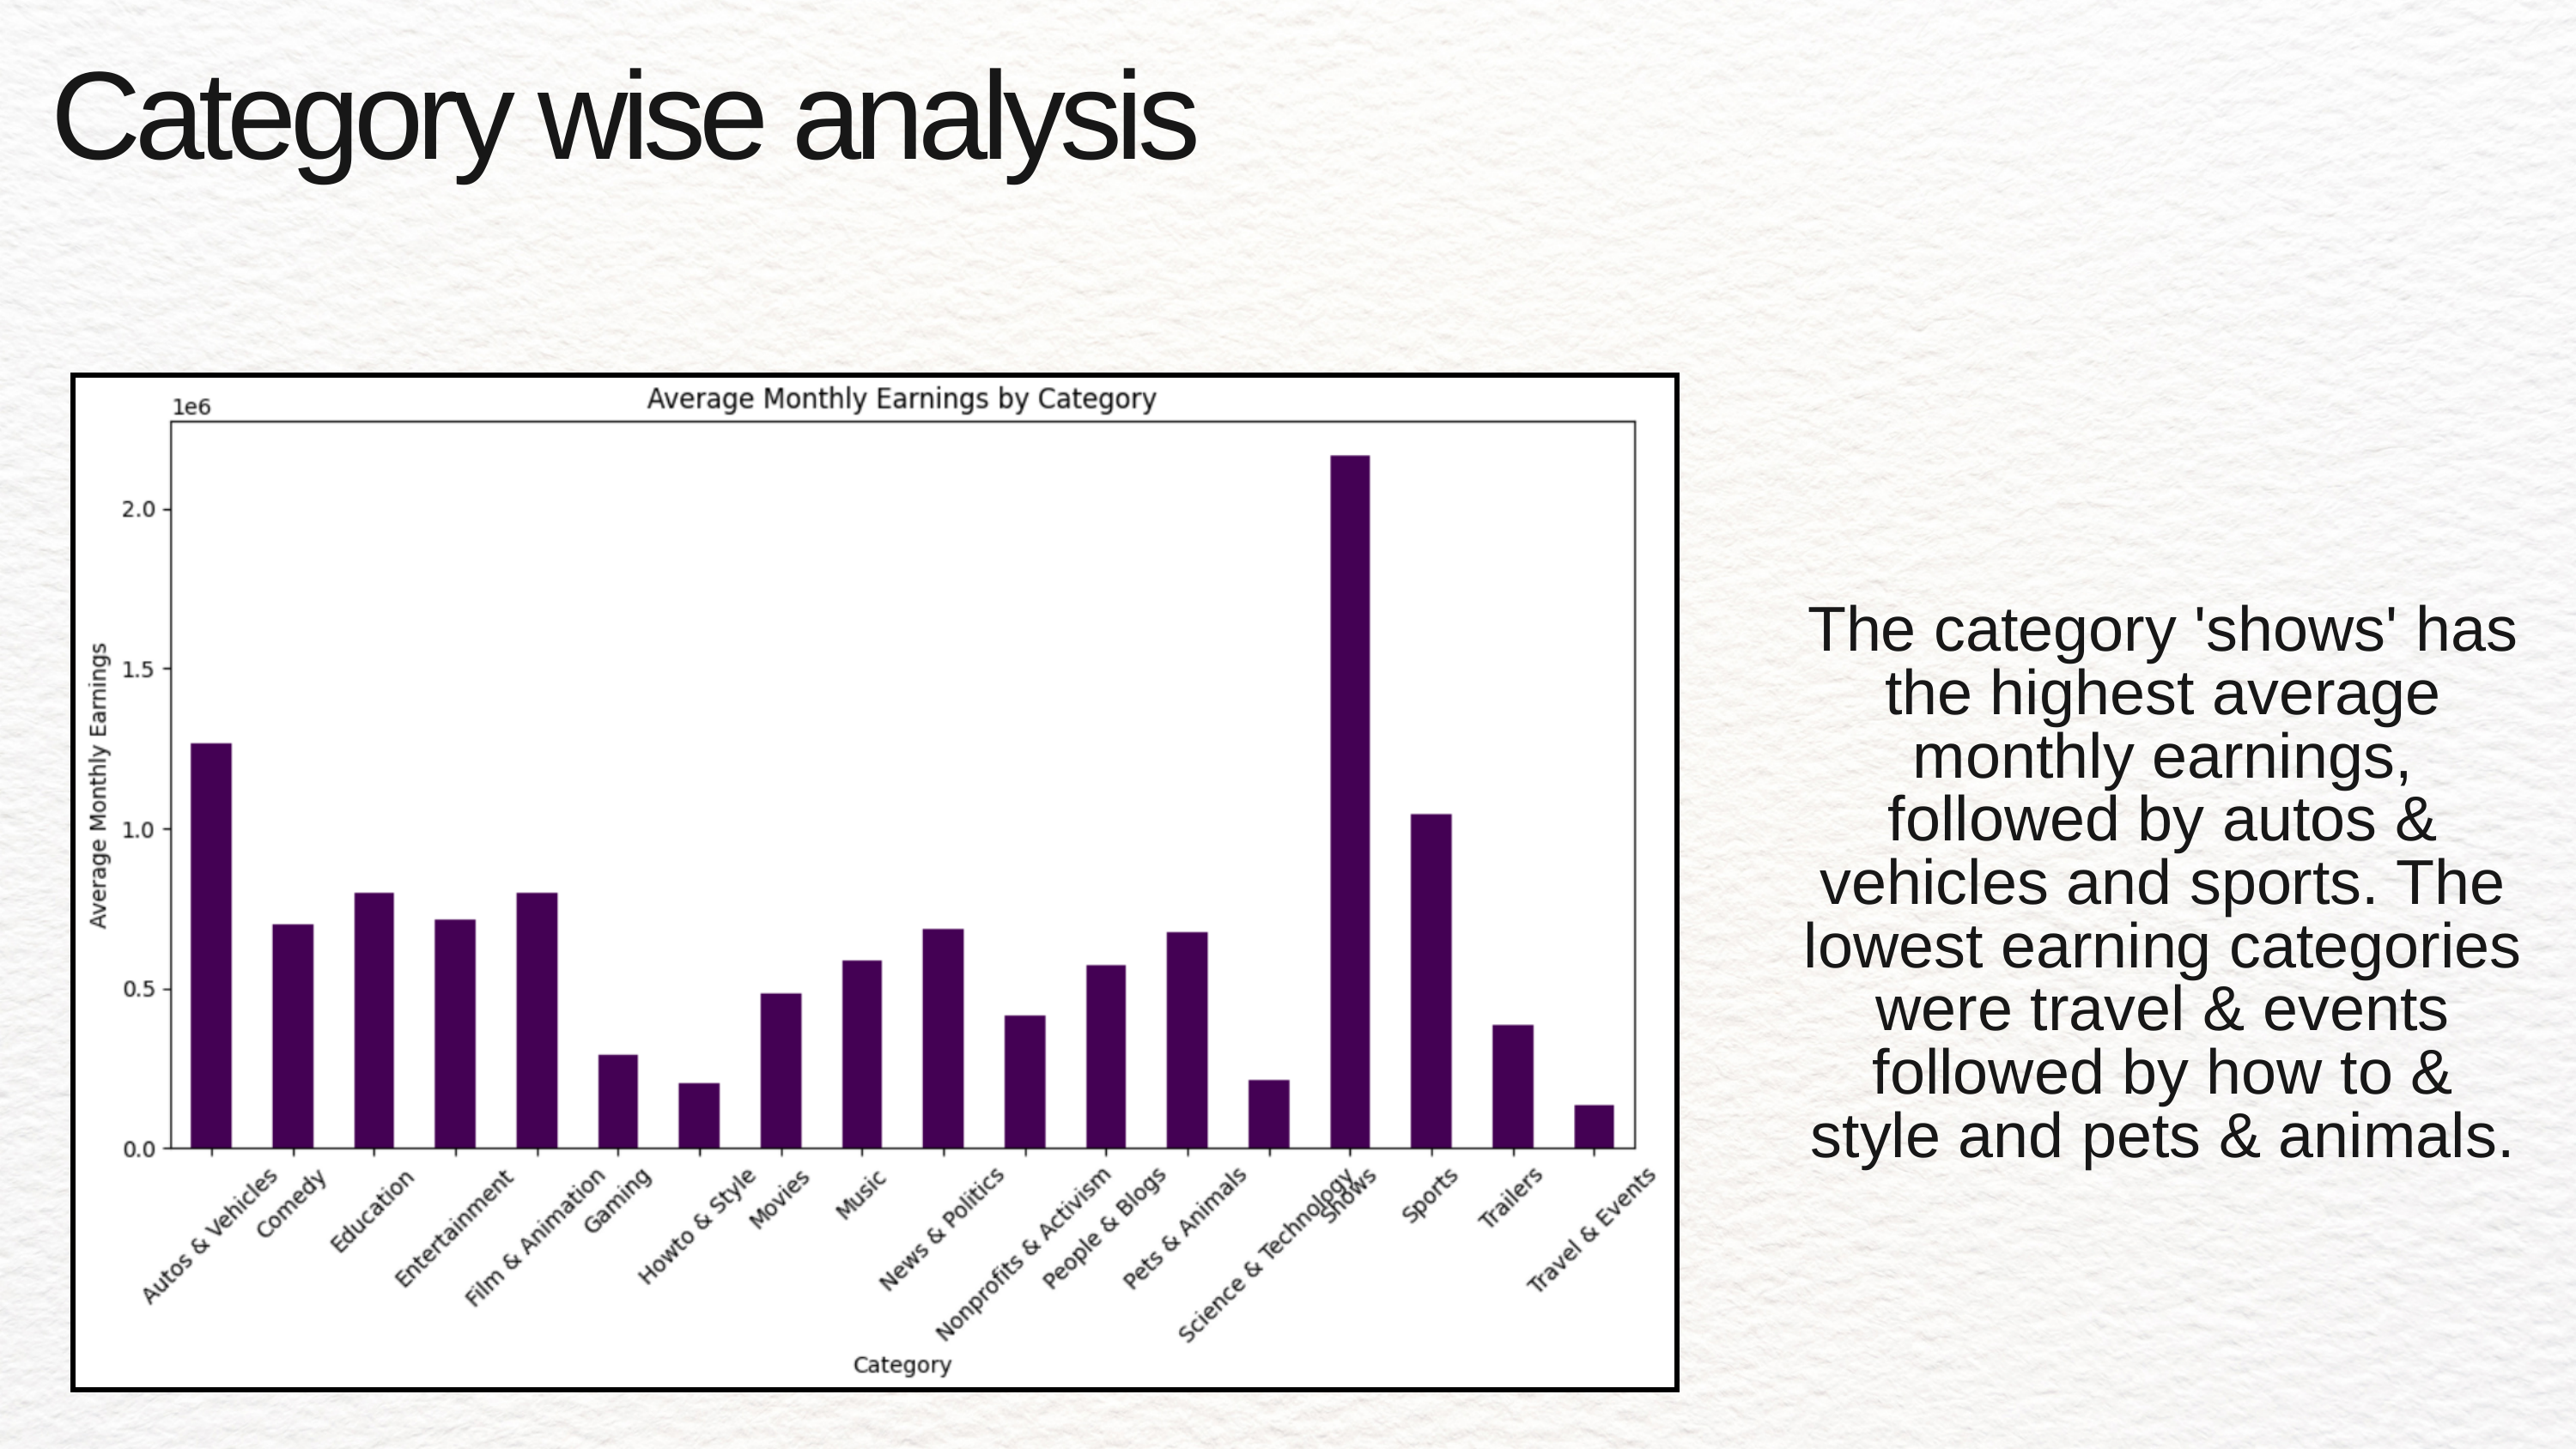

Category wise analysis

The category 'shows' has the highest average monthly earnings, followed by autos & vehicles and sports. The lowest earning categories were travel & events followed by how to & style and pets & animals.